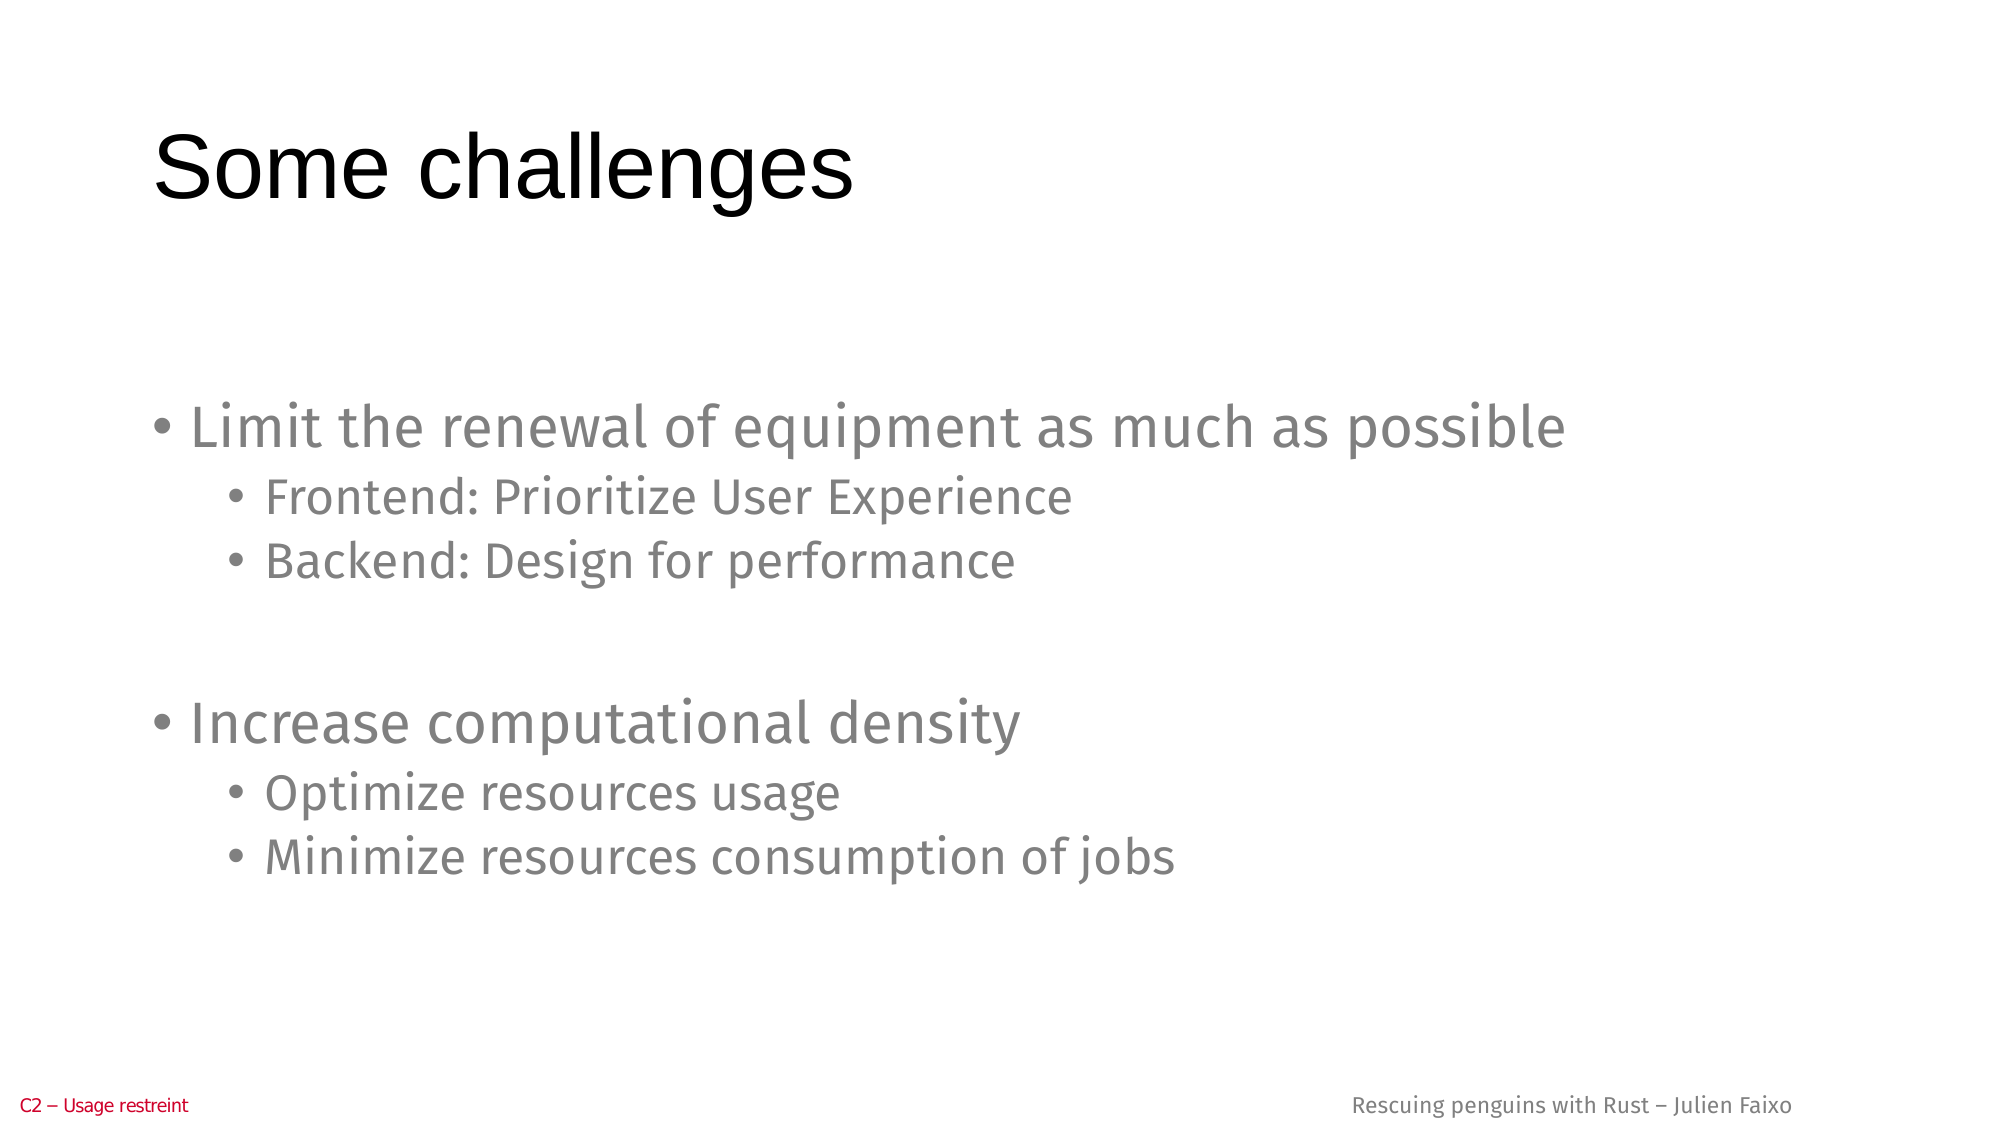

# Some challenges

Limit the renewal of equipment as much as possible
Frontend: Prioritize User Experience
Backend: Design for performance

Increase computational density
Optimize resources usage
Minimize resources consumption of jobs
Rescuing penguins with Rust – Julien Faixo